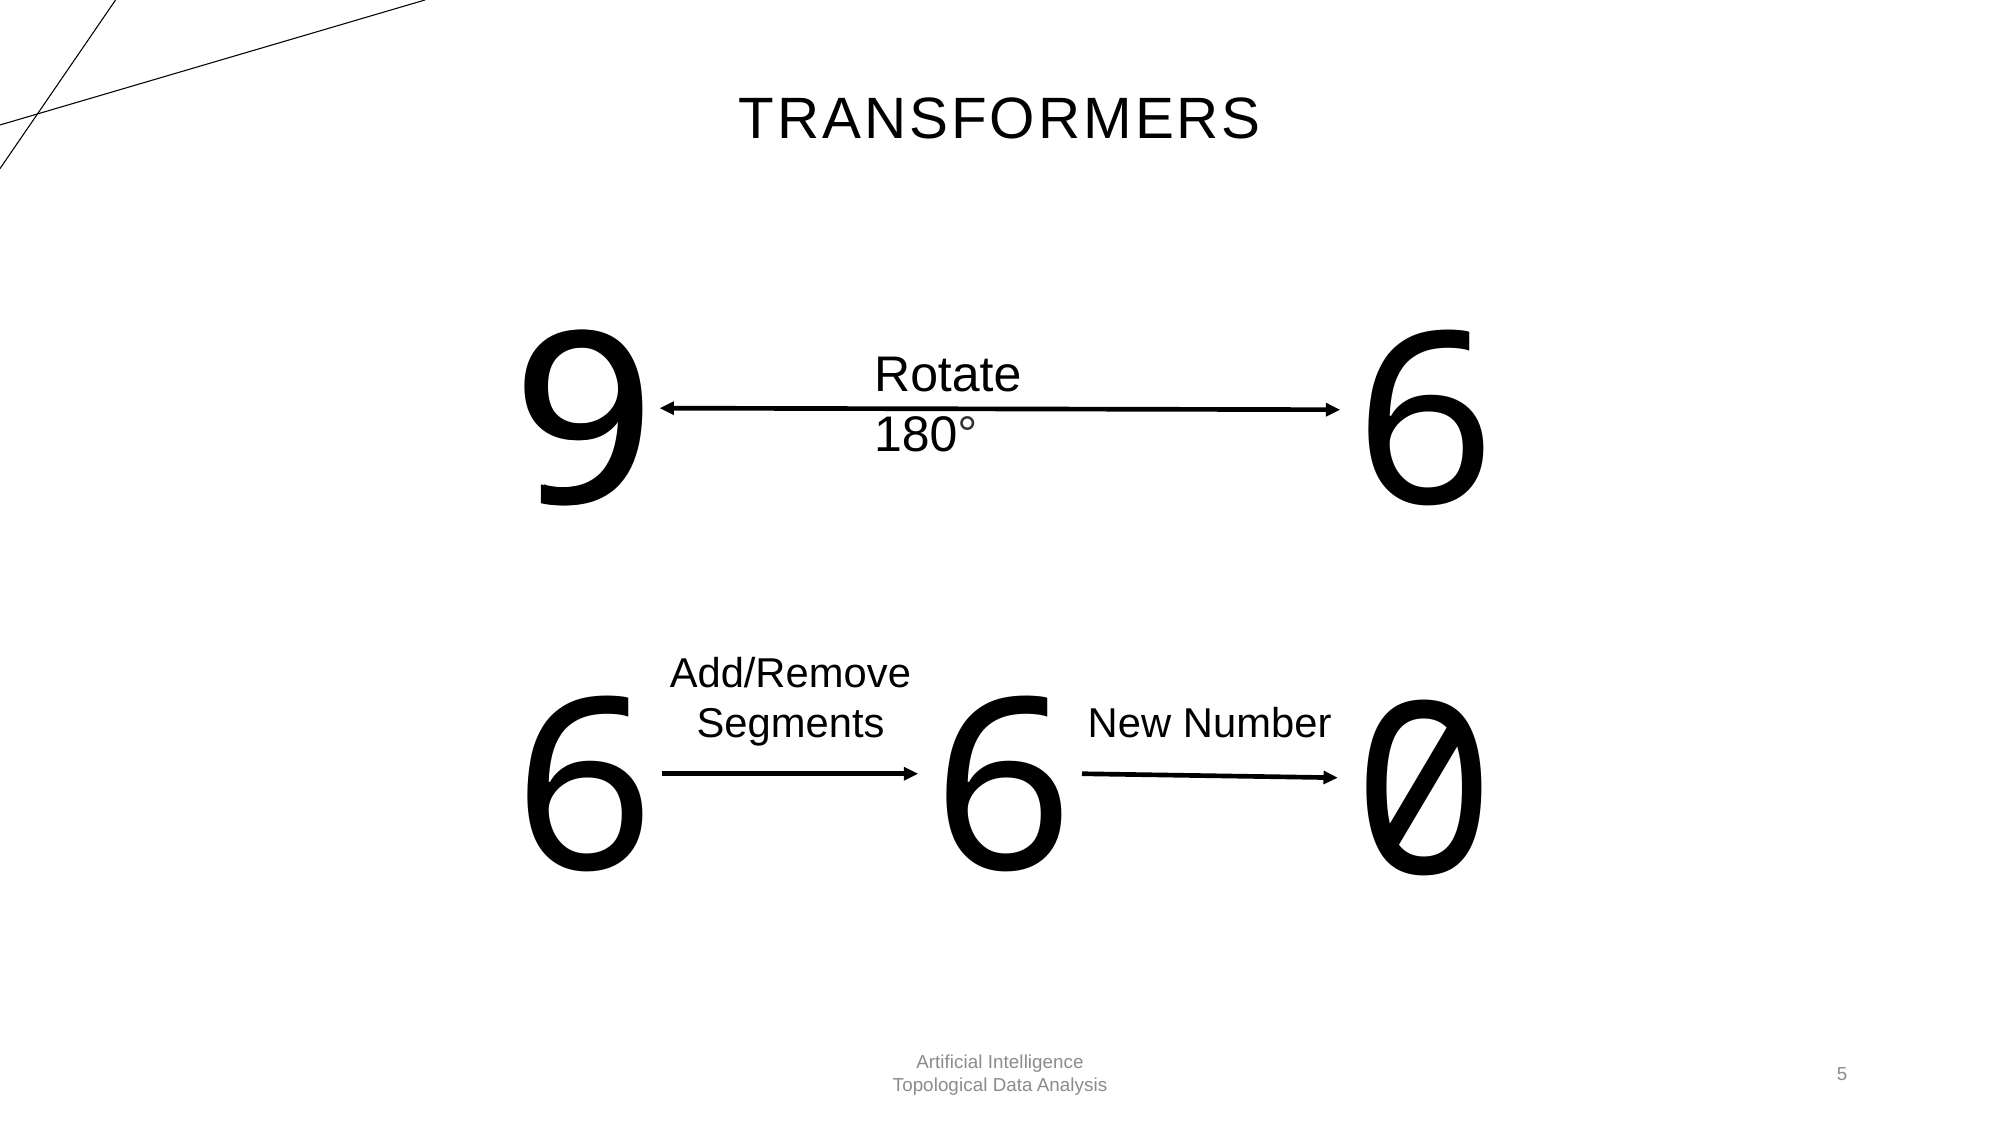

# Transformers
9
9
6
Rotate 180°
6
6
0
Add/Remove
Segments
New Number
Artificial Intelligence
Topological Data Analysis
5